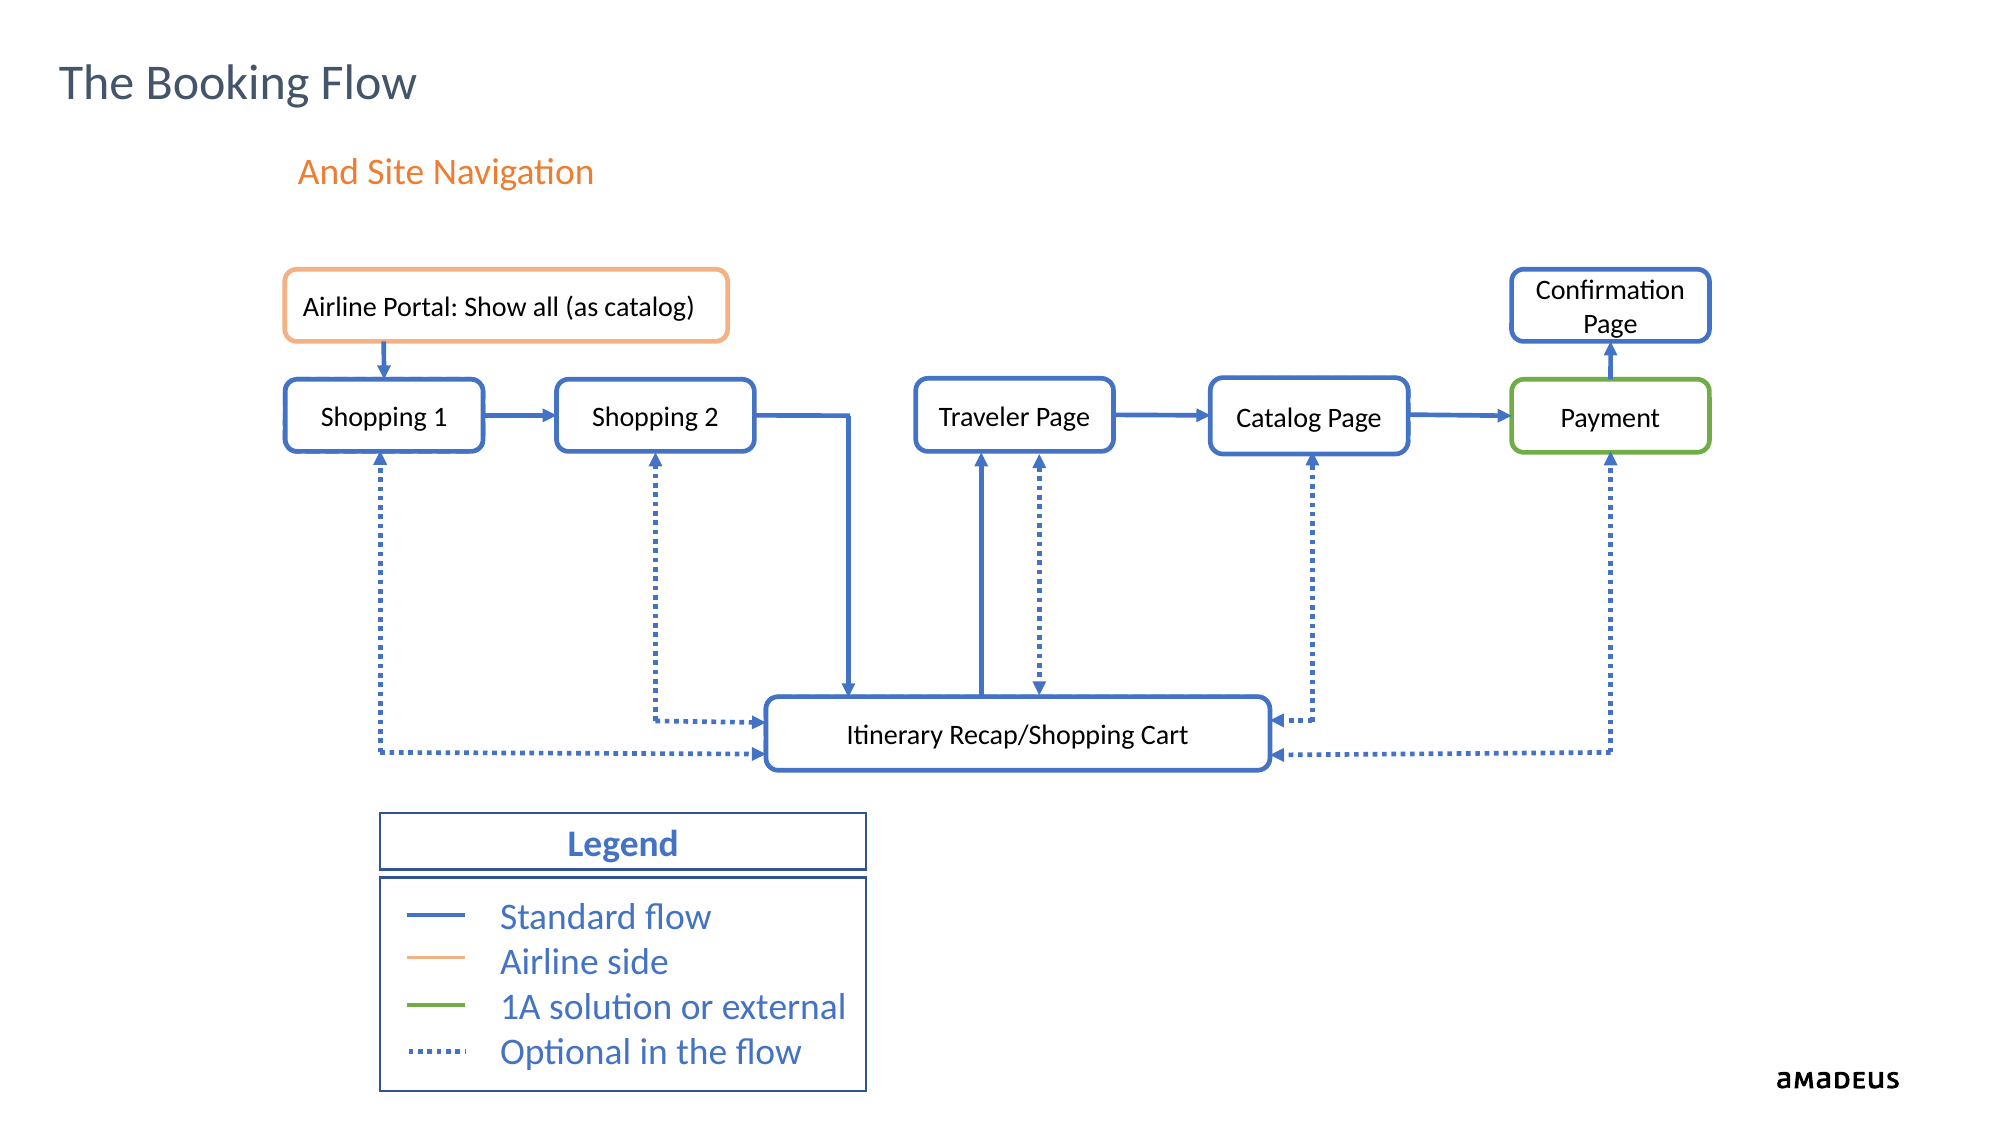

# The Booking Flow
And Site Navigation
Airline Portal: Show all (as catalog)
Confirmation Page
Catalog Page
Traveler Page
Ancillary Step
Shopping 1
Terminal info
Shopping 2
Payment
Itinerary Recap/Shopping Cart
Shopping Cart
Legend

Standard flow
Airline side
1A solution or external
Optional in the flow